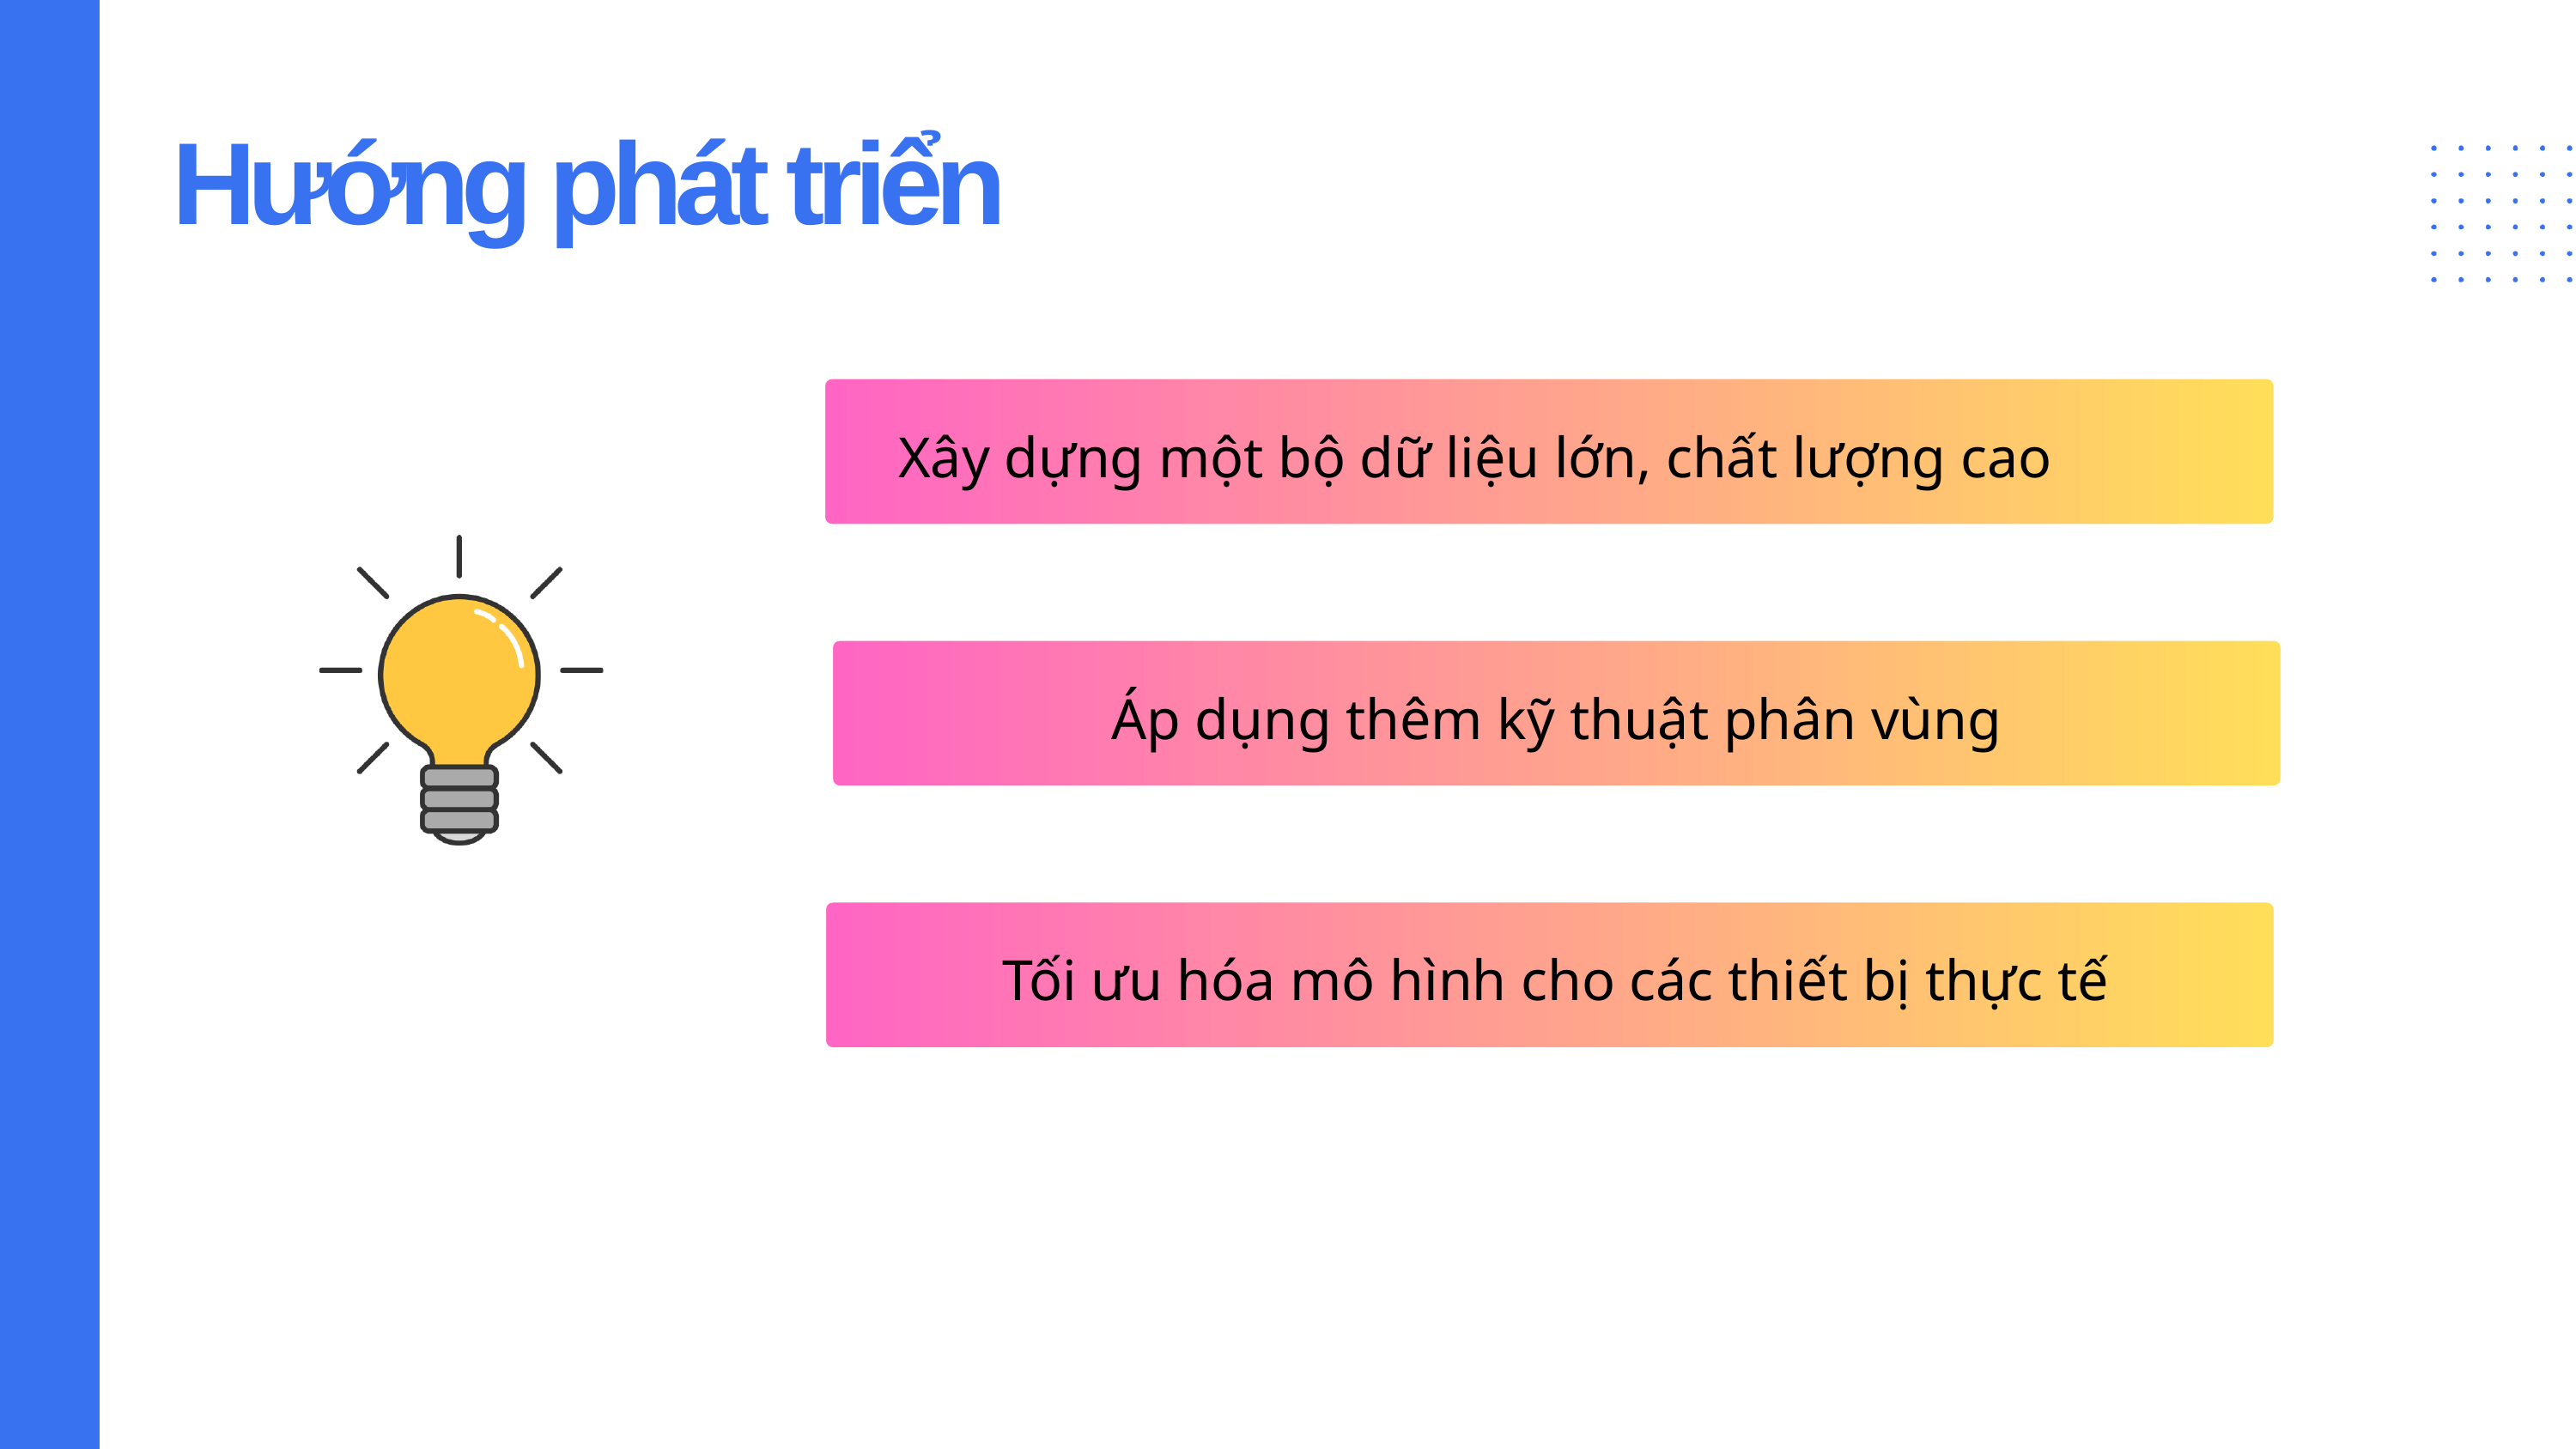

Hướng phát triển

Xây dựng một bộ dữ liệu lớn, chất lượng cao

Áp dụng thêm kỹ thuật phân vùng

Tối ưu hóa mô hình cho các thiết bị thực tế